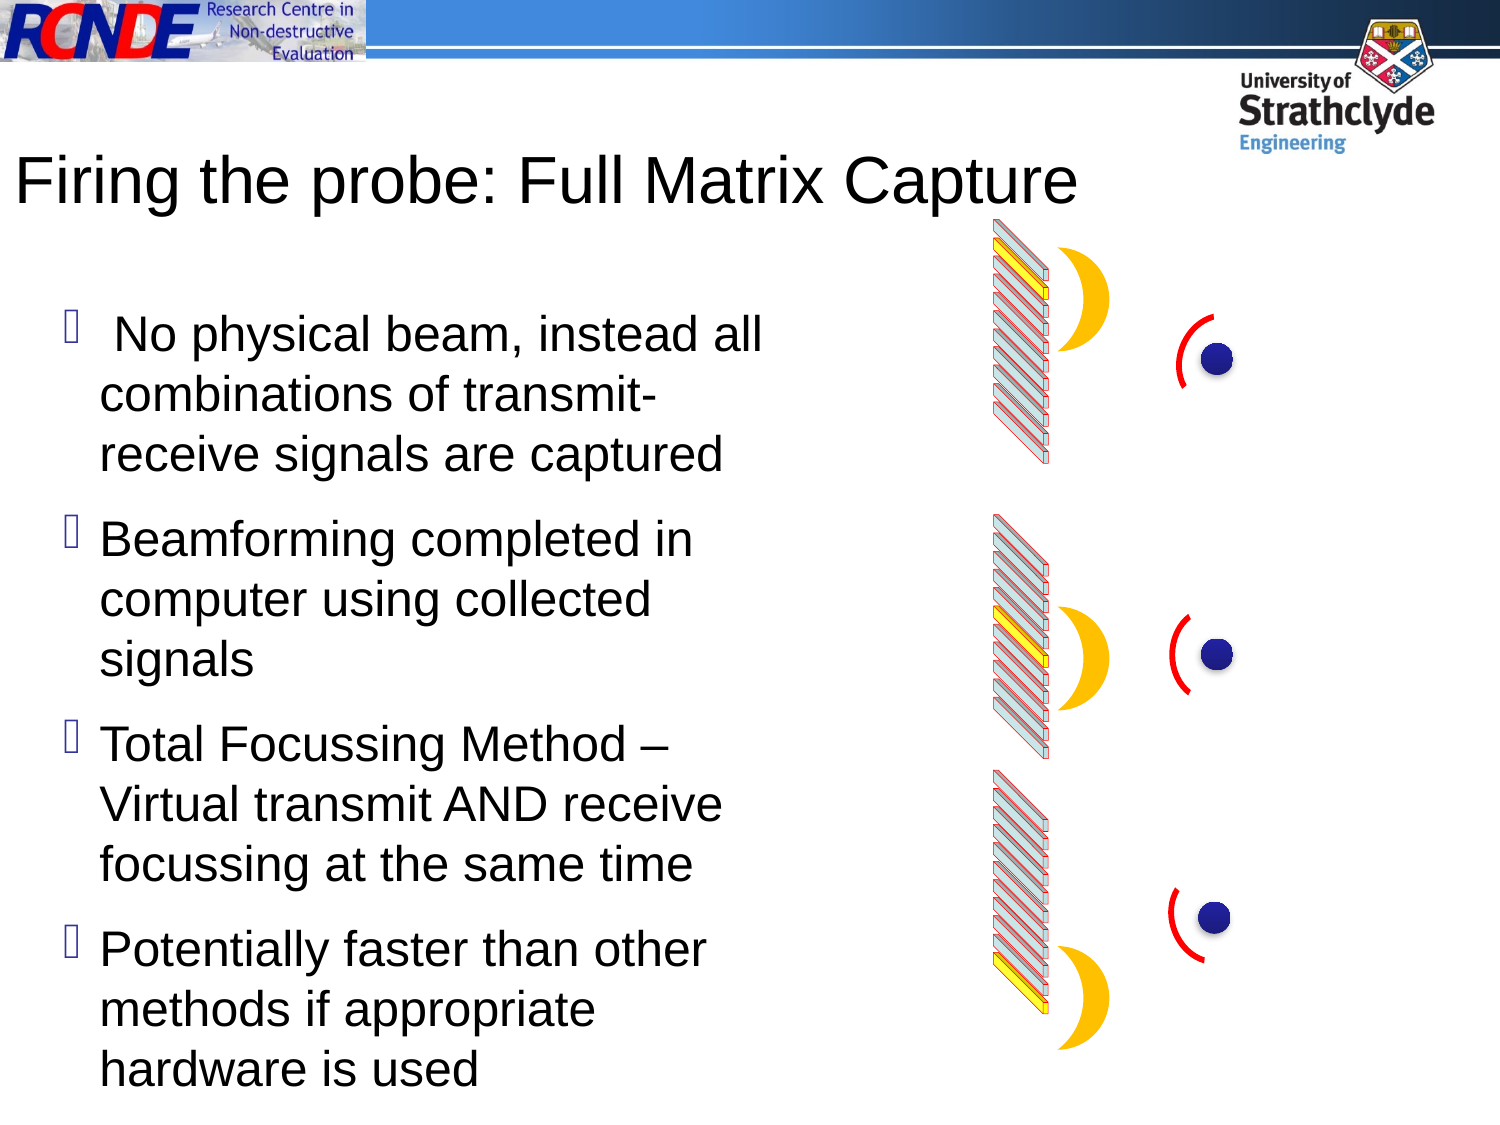

Firing the probe: Full Matrix Capture
 No physical beam, instead all combinations of transmit-receive signals are captured
Beamforming completed in computer using collected signals
Total Focussing Method – Virtual transmit AND receive focussing at the same time
Potentially faster than other methods if appropriate hardware is used